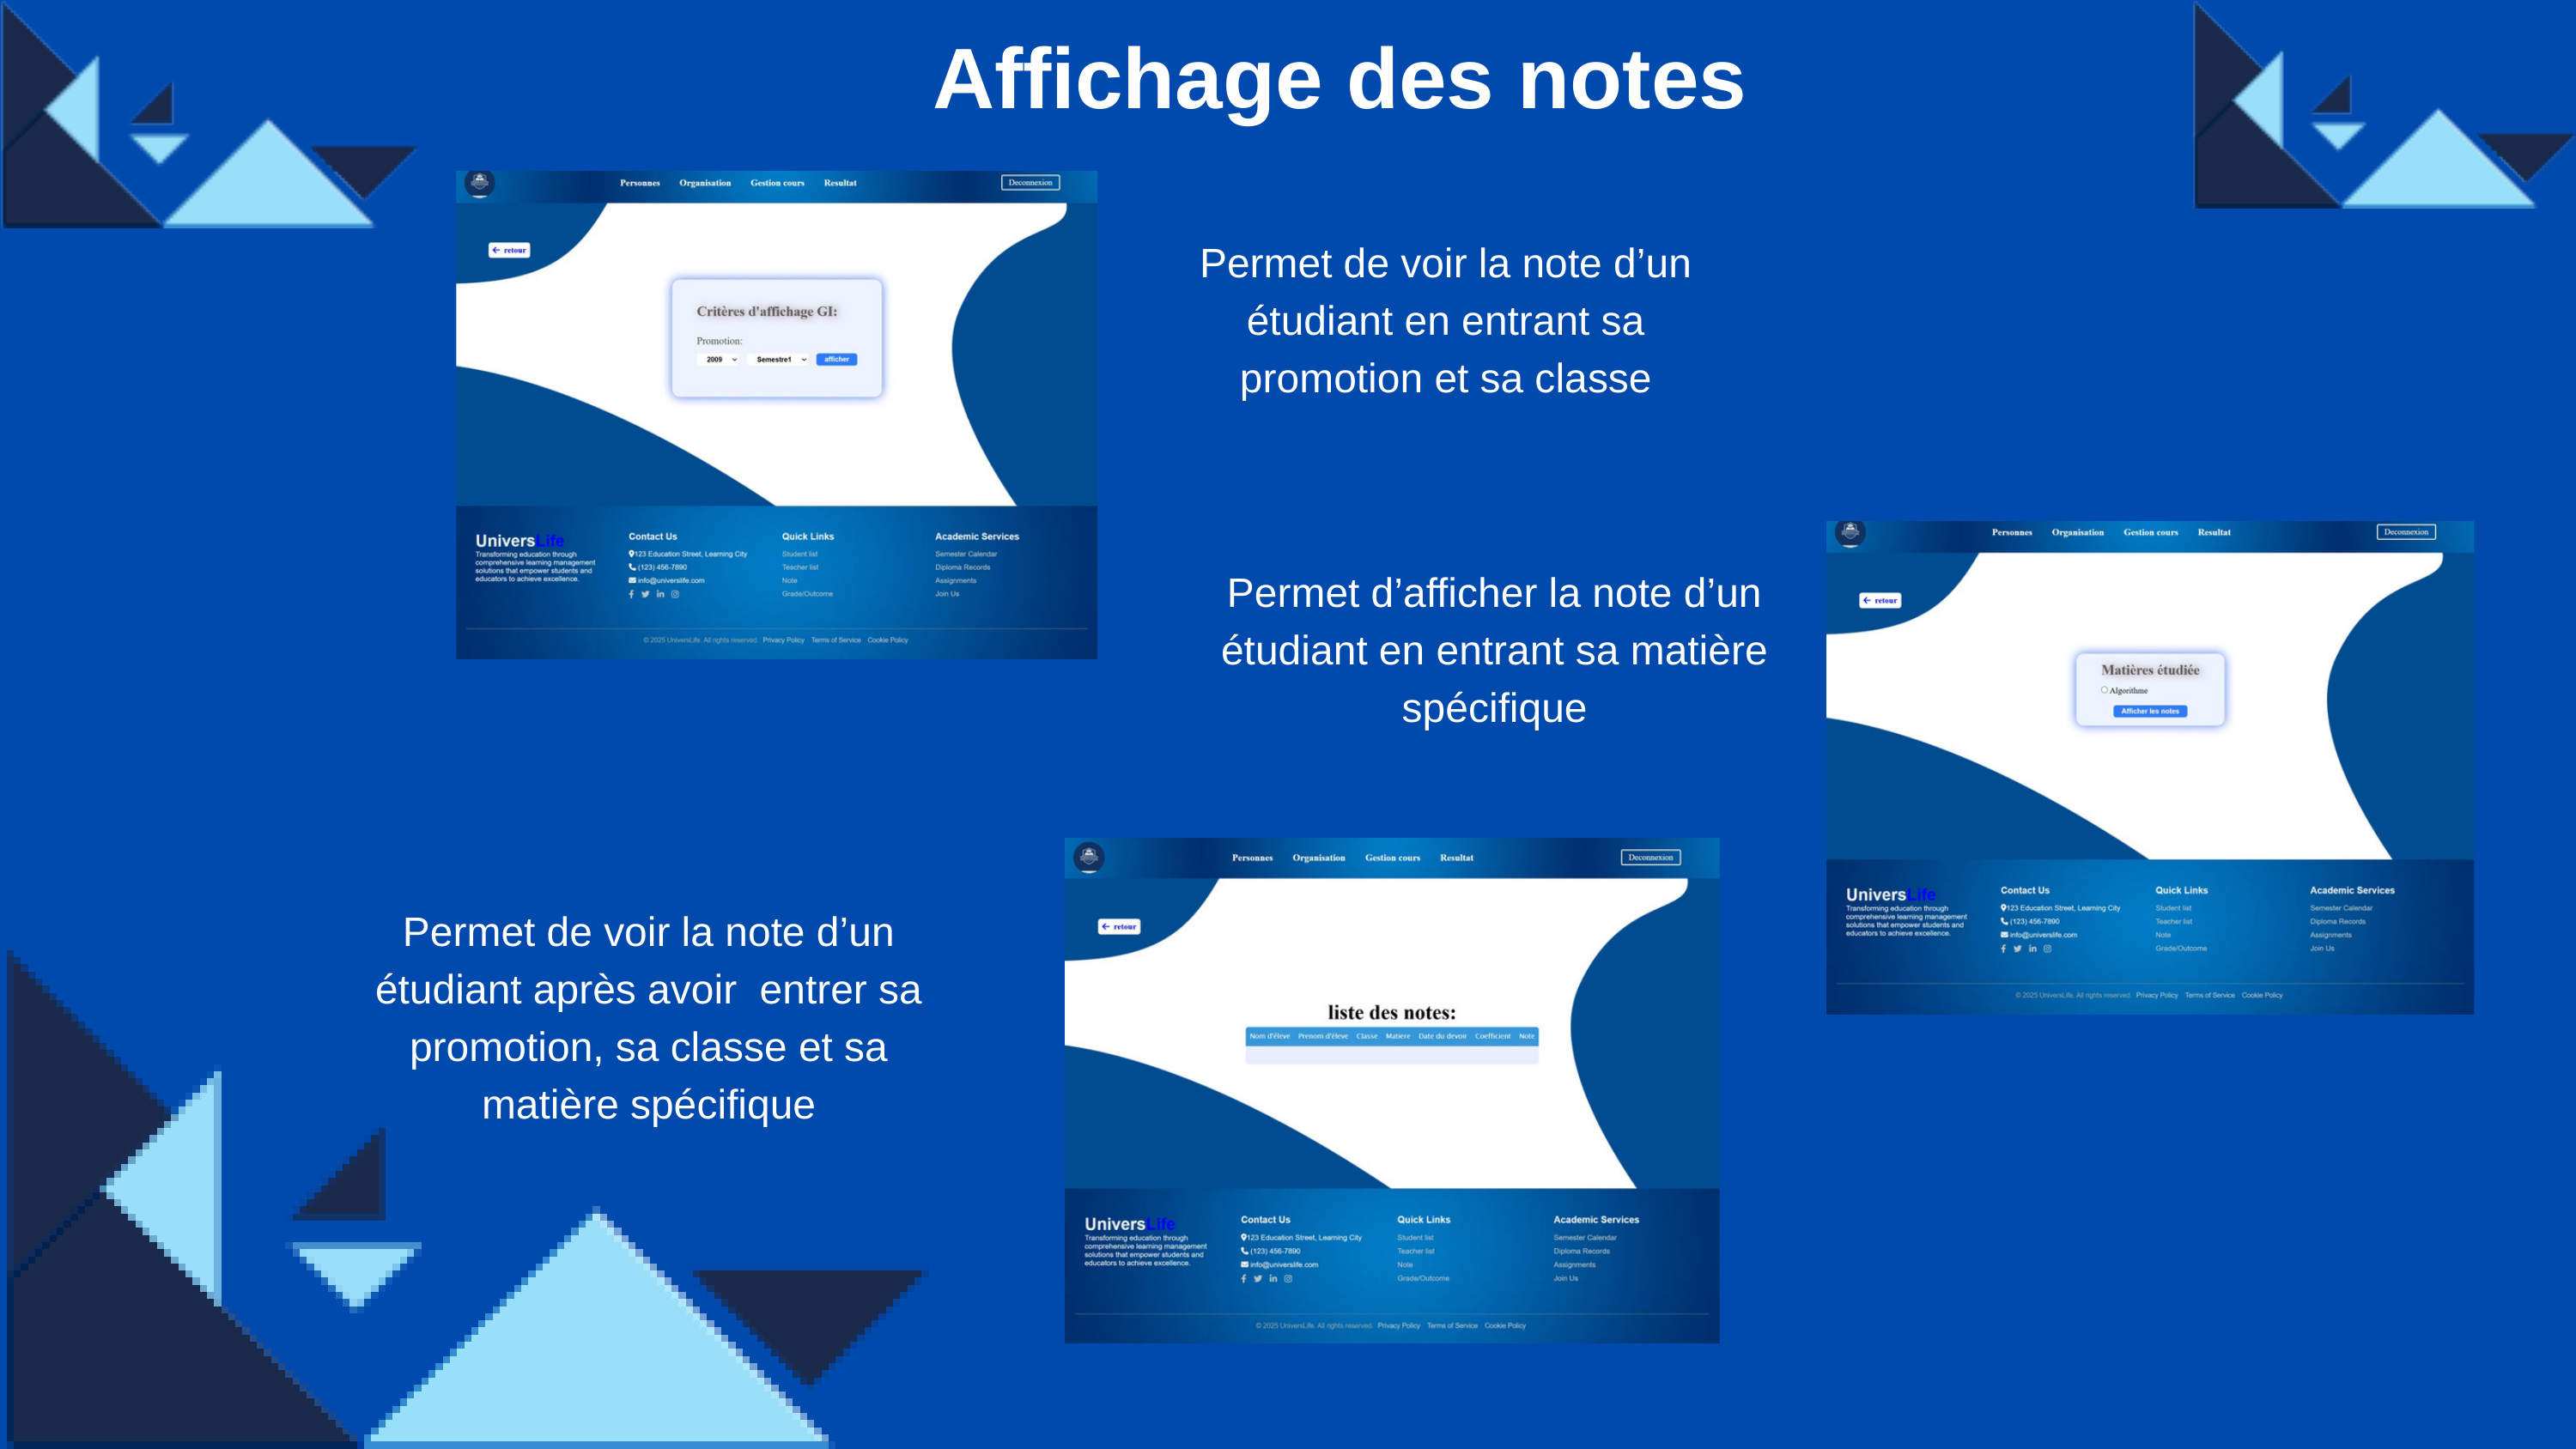

Affichage des notes

Permet de voir la note d’un étudiant en entrant sa promotion et sa classe

Permet d’afficher la note d’un étudiant en entrant sa matière spécifique

Permet de voir la note d’un étudiant après avoir  entrer sa promotion, sa classe et sa matière spécifique